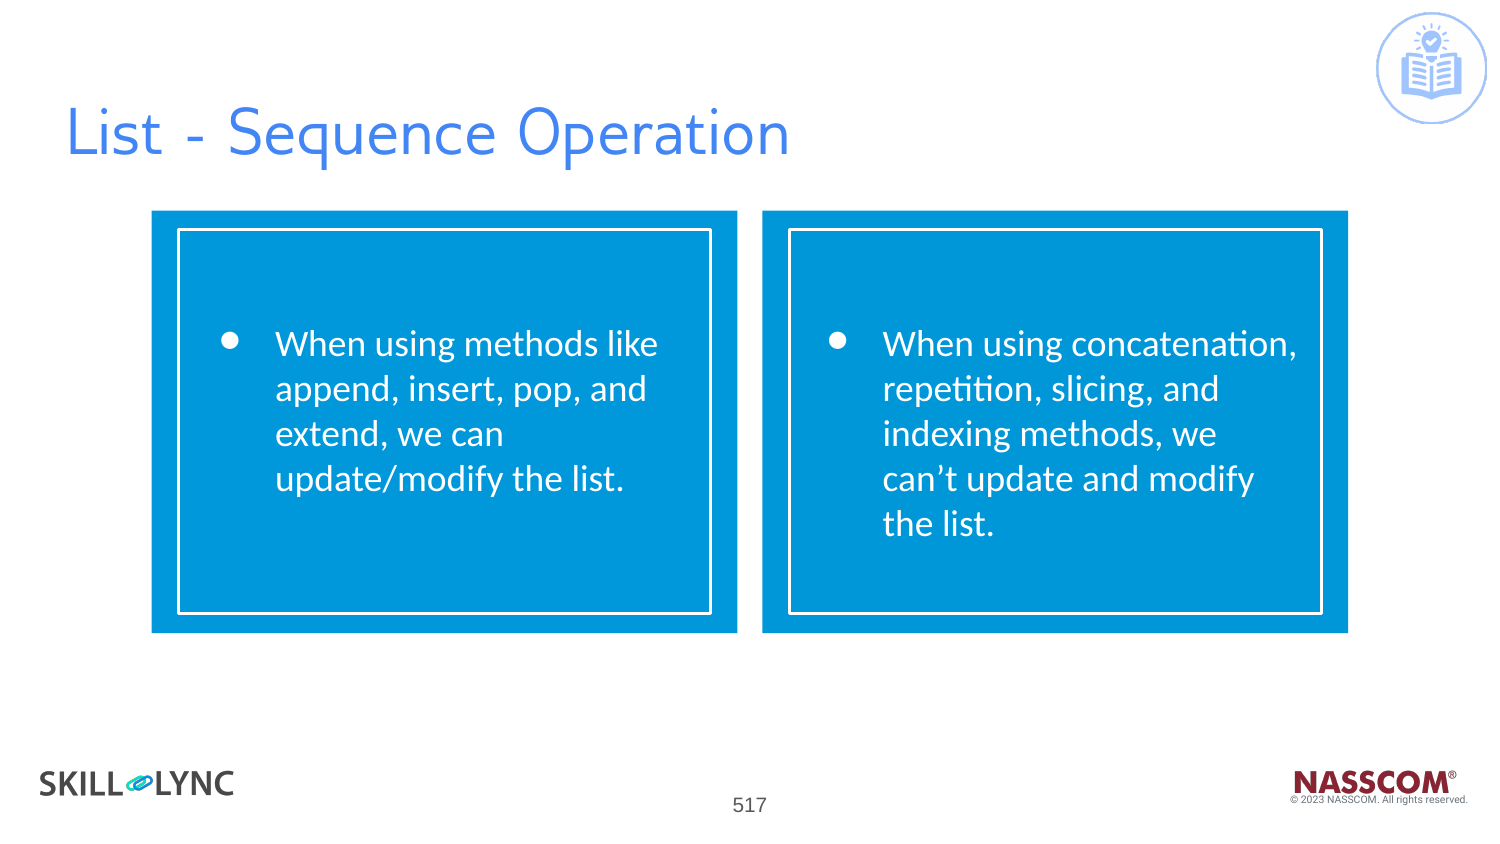

# List - Sequence Operation

When using methods like append, insert, pop, and extend, we can update/modify the list.

When using concatenation, repetition, slicing, and  indexing methods, we can’t update and modify the list.
517